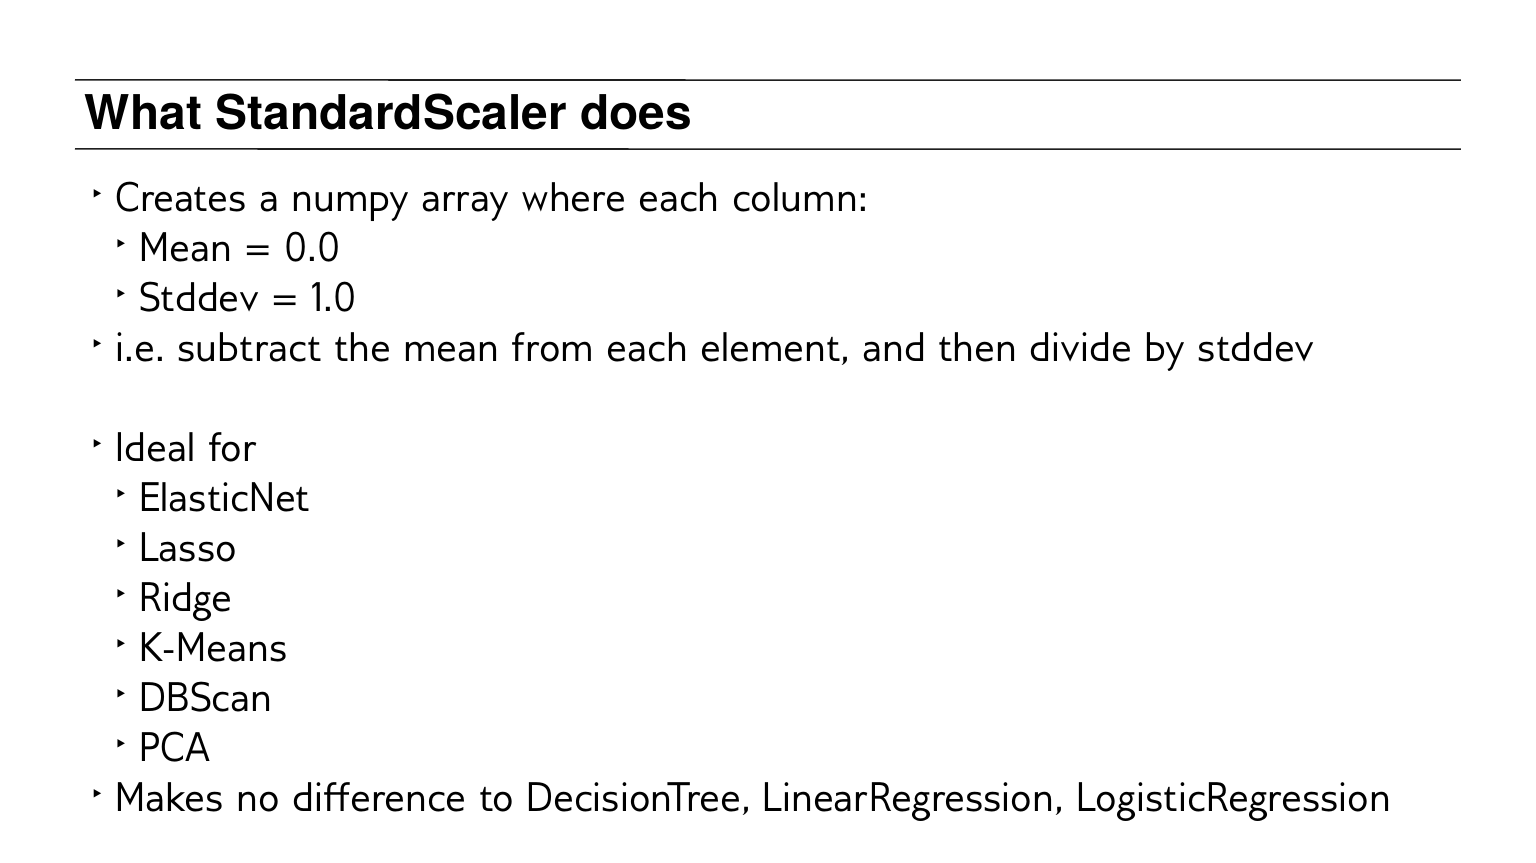

# What StandardScaler does
Creates a numpy array where each column:
Mean = 0.0
Stddev = 1.0
i.e. subtract the mean from each element, and then divide by stddev

Ideal for
ElasticNet
Lasso
Ridge
K-Means
DBScan
PCA
Makes no difference to DecisionTree, LinearRegression, LogisticRegression